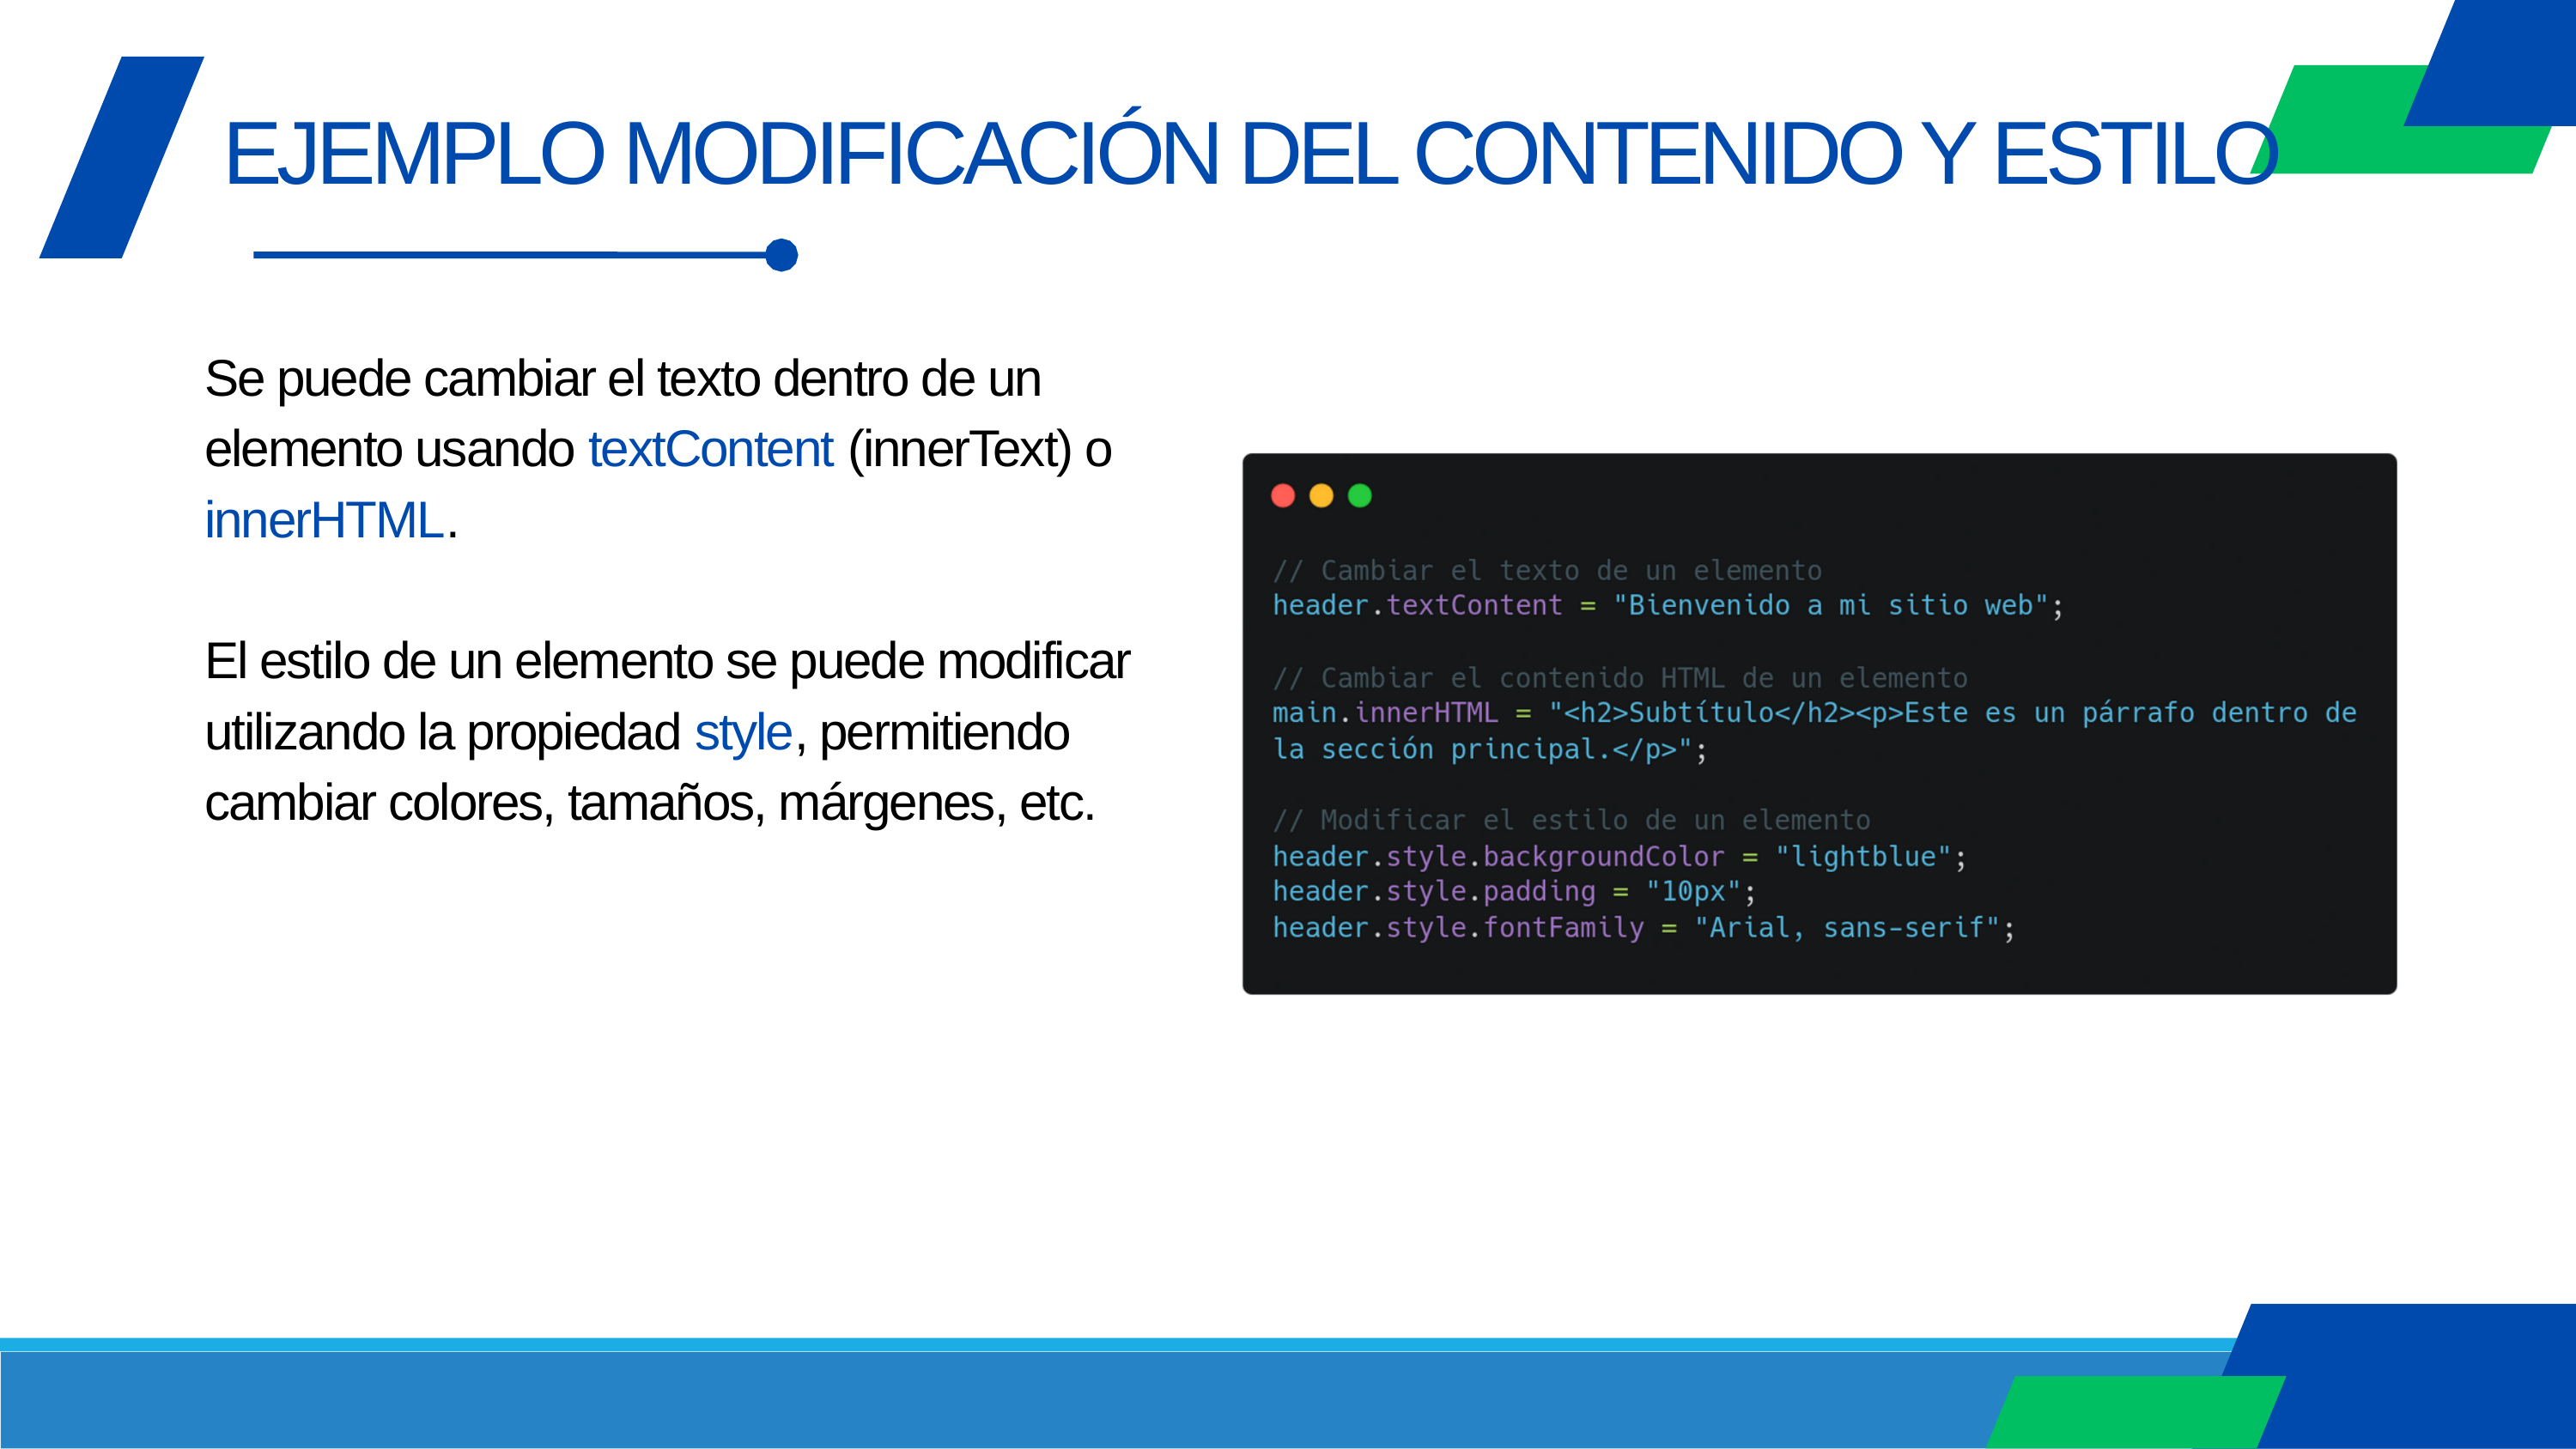

EJEMPLO MODIFICACIÓN DEL CONTENIDO Y ESTILO

Se puede cambiar el texto dentro de un elemento usando textContent (innerText) o innerHTML.

El estilo de un elemento se puede modificar utilizando la propiedad style, permitiendo cambiar colores, tamaños, márgenes, etc.